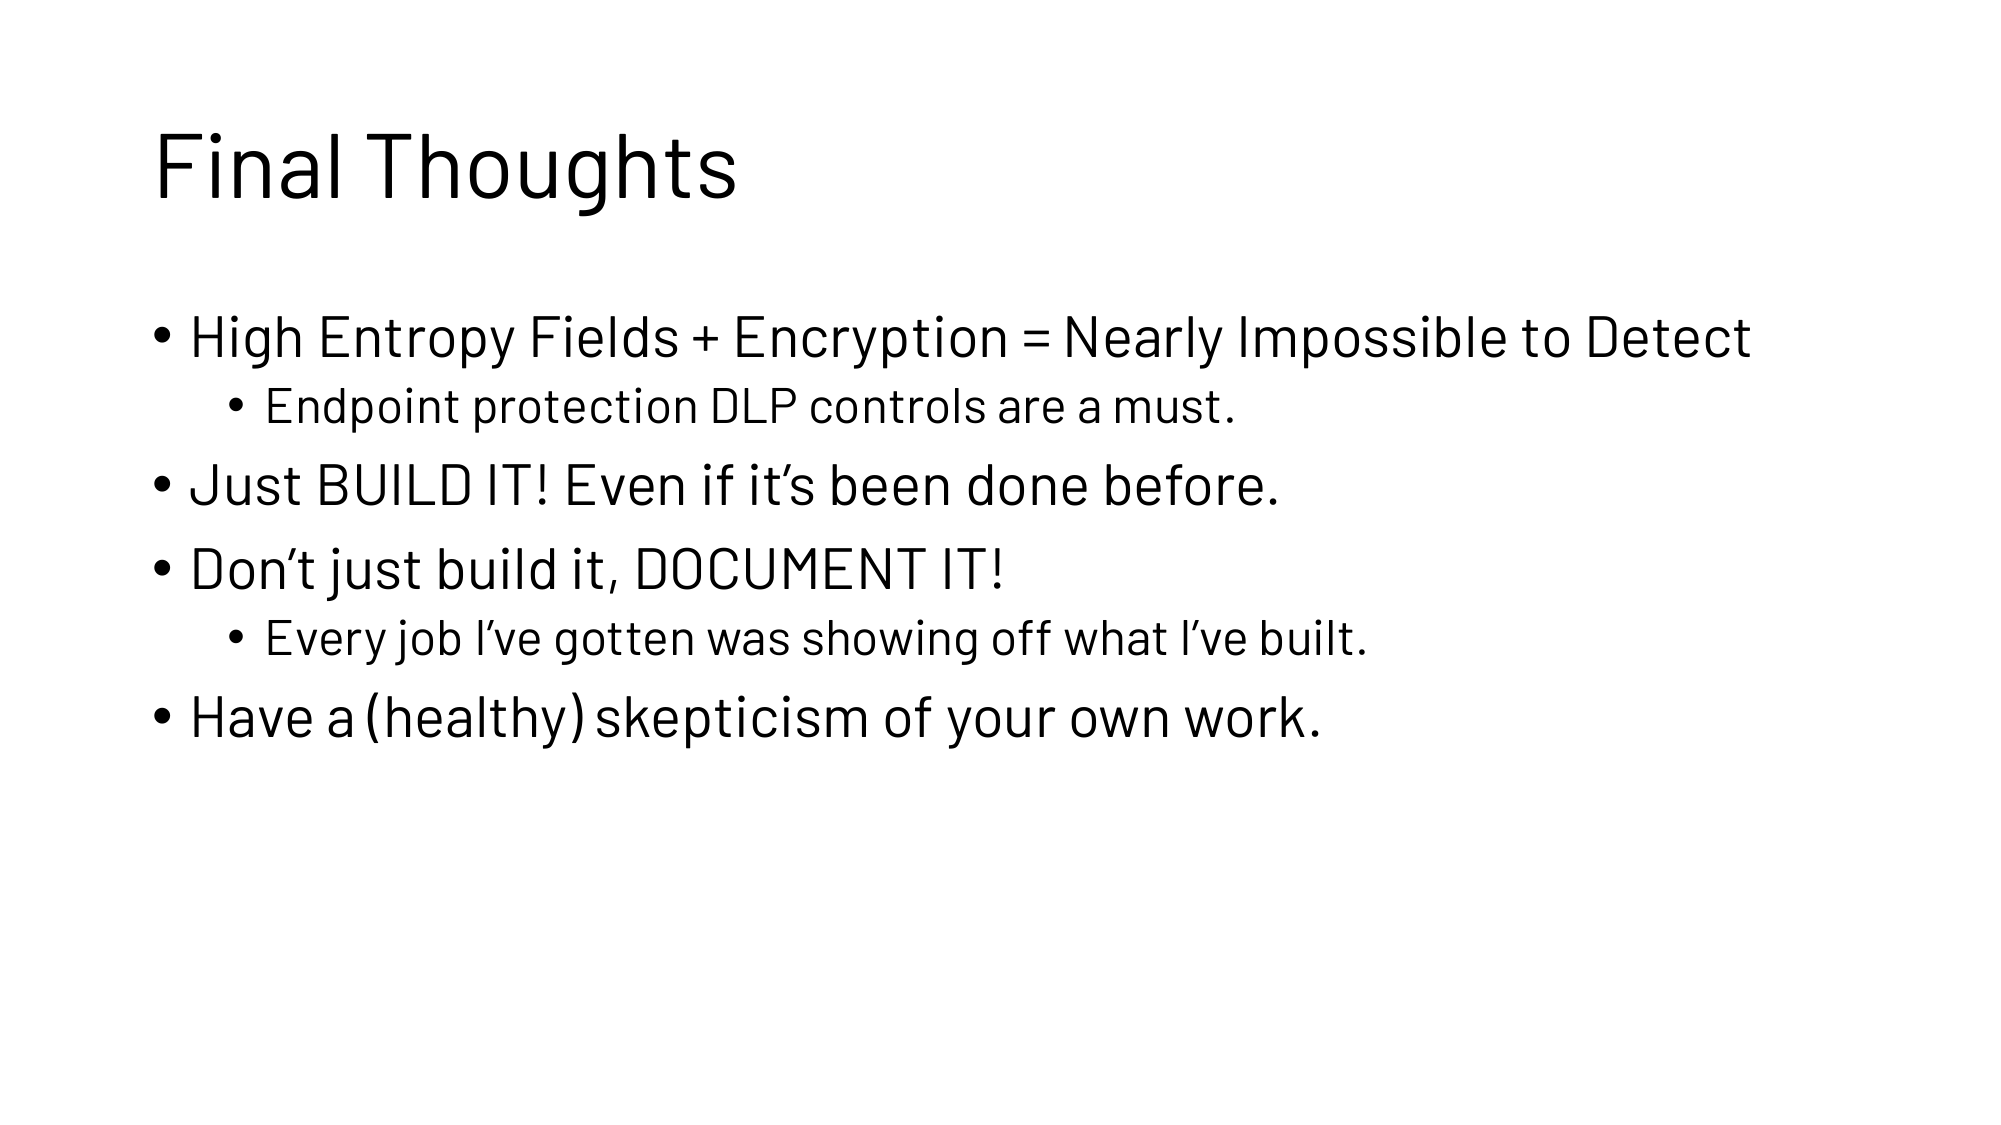

# Final Thoughts
High Entropy Fields + Encryption = Nearly Impossible to Detect
Endpoint protection DLP controls are a must.
Just BUILD IT! Even if it’s been done before.
Don’t just build it, DOCUMENT IT!
Every job I’ve gotten was showing off what I’ve built.
Have a (healthy) skepticism of your own work.